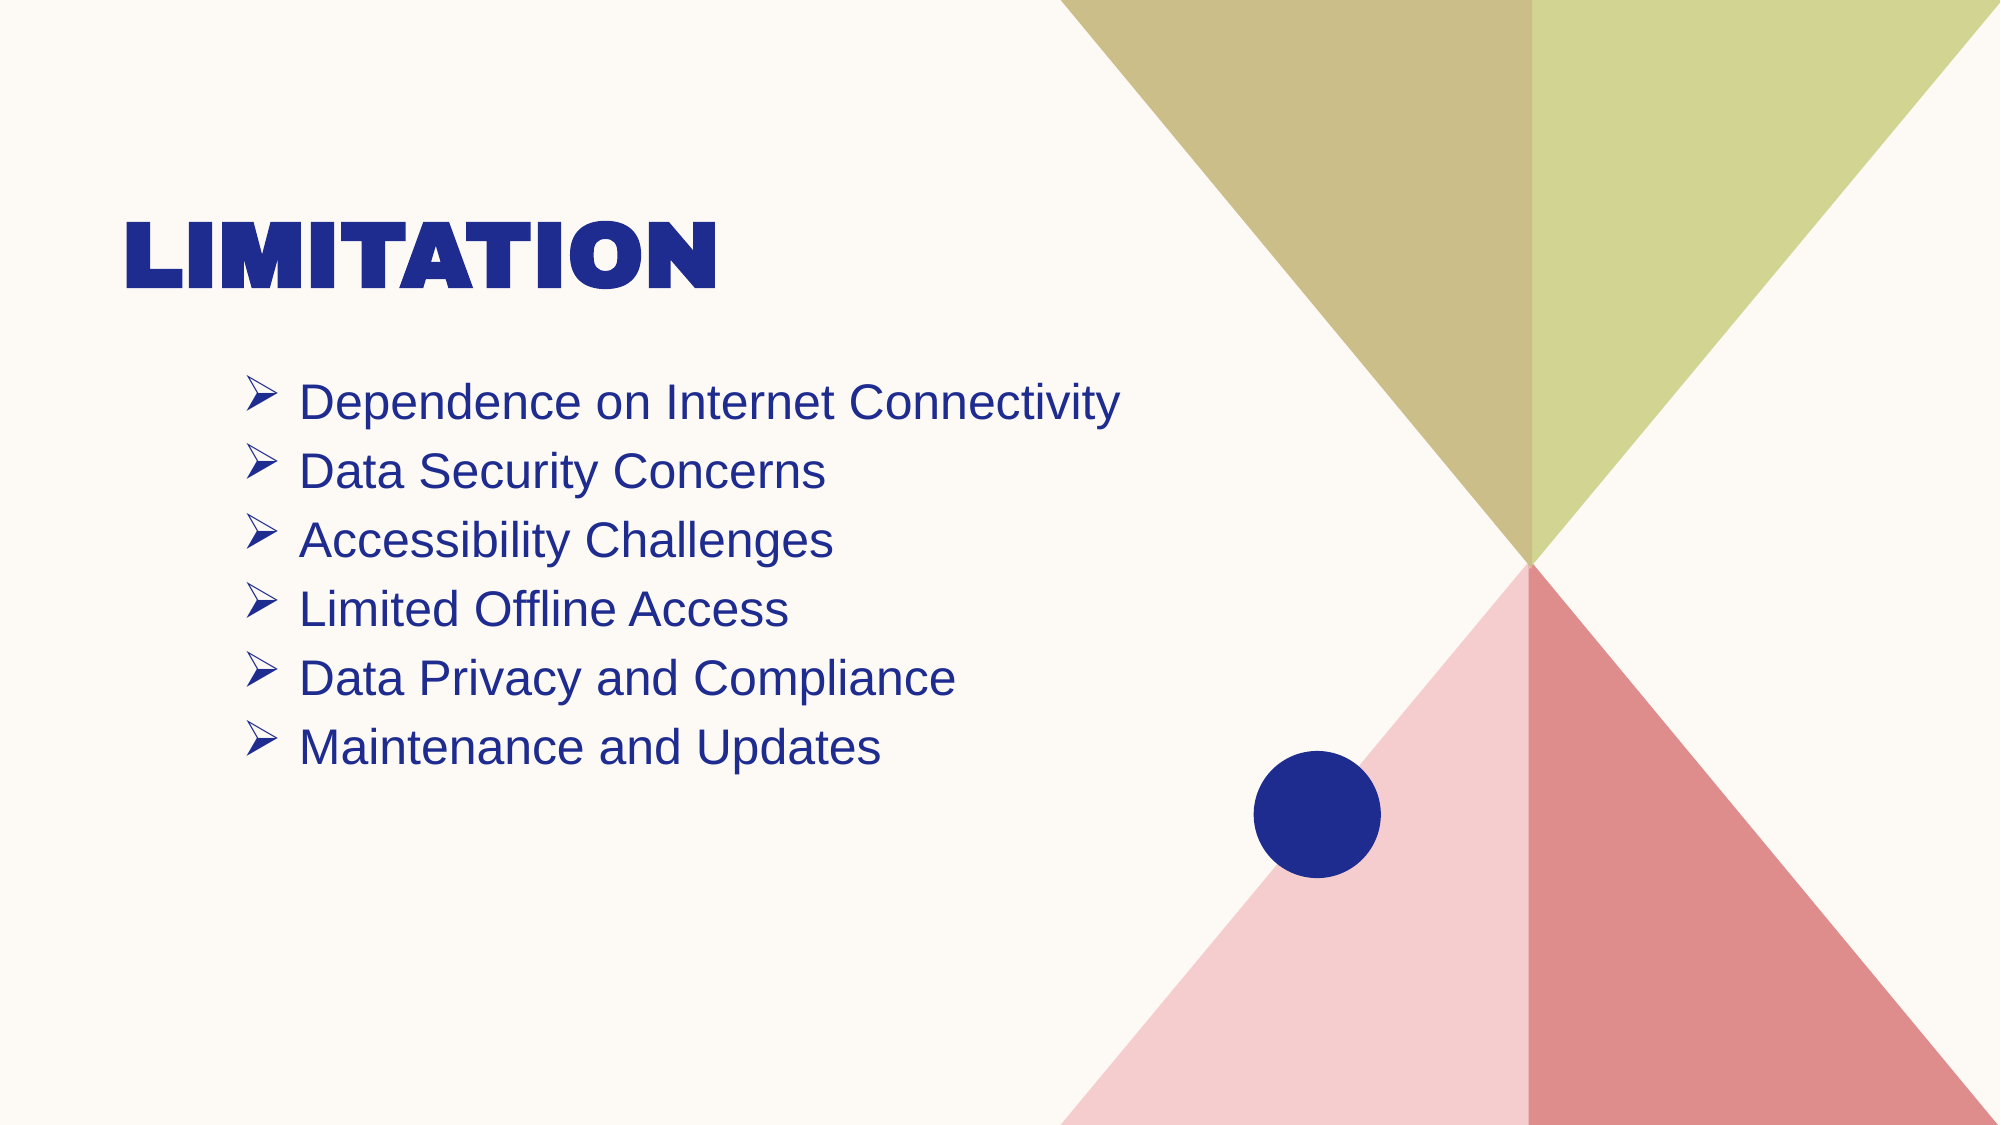

# limitation
Dependence on Internet Connectivity
Data Security Concerns
Accessibility Challenges
Limited Offline Access
Data Privacy and Compliance
Maintenance and Updates